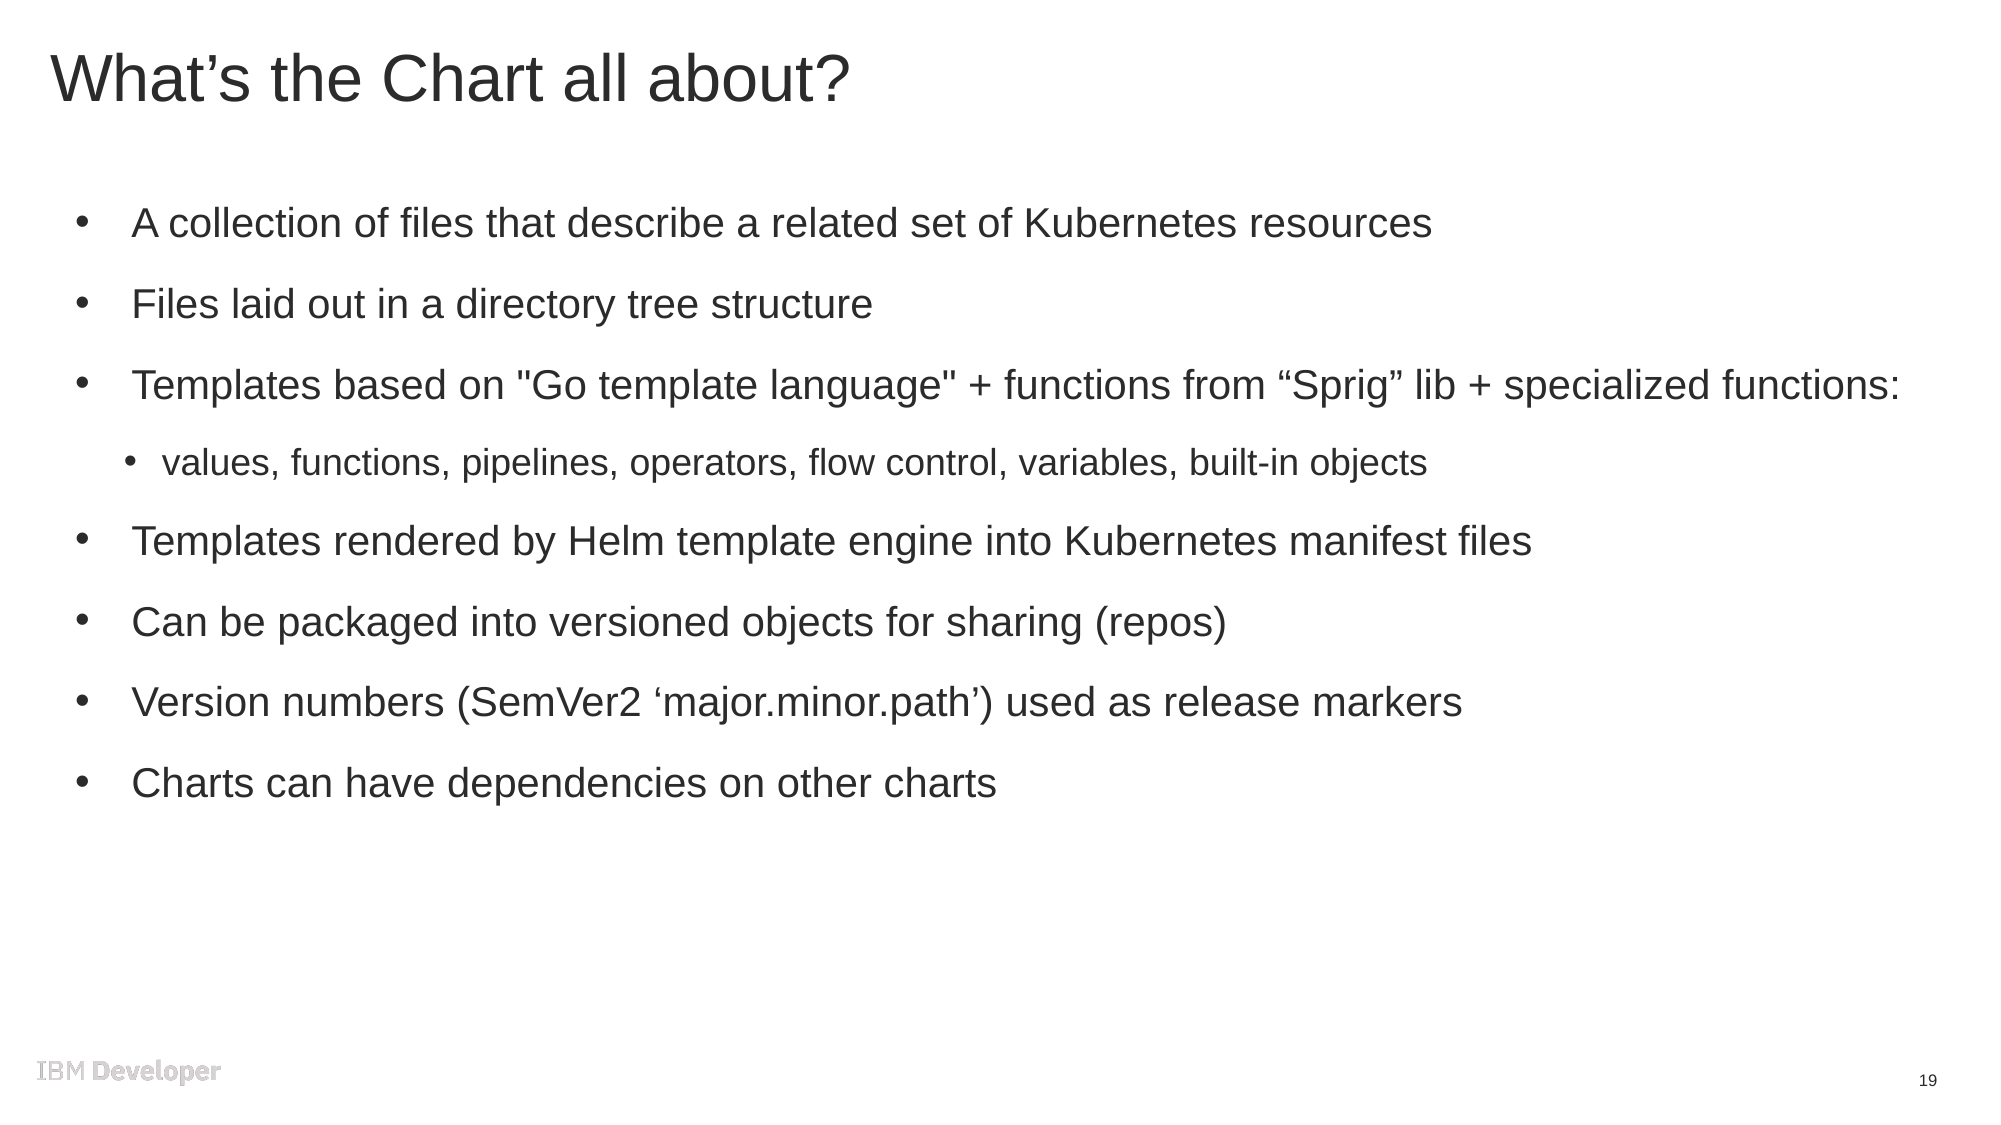

# What’s the Chart all about?
A collection of files that describe a related set of Kubernetes resources
Files laid out in a directory tree structure
Templates based on "Go template language" + functions from “Sprig” lib + specialized functions:
values, functions, pipelines, operators, flow control, variables, built-in objects
Templates rendered by Helm template engine into Kubernetes manifest files
Can be packaged into versioned objects for sharing (repos)
Version numbers (SemVer2 ‘major.minor.path’) used as release markers
Charts can have dependencies on other charts
19